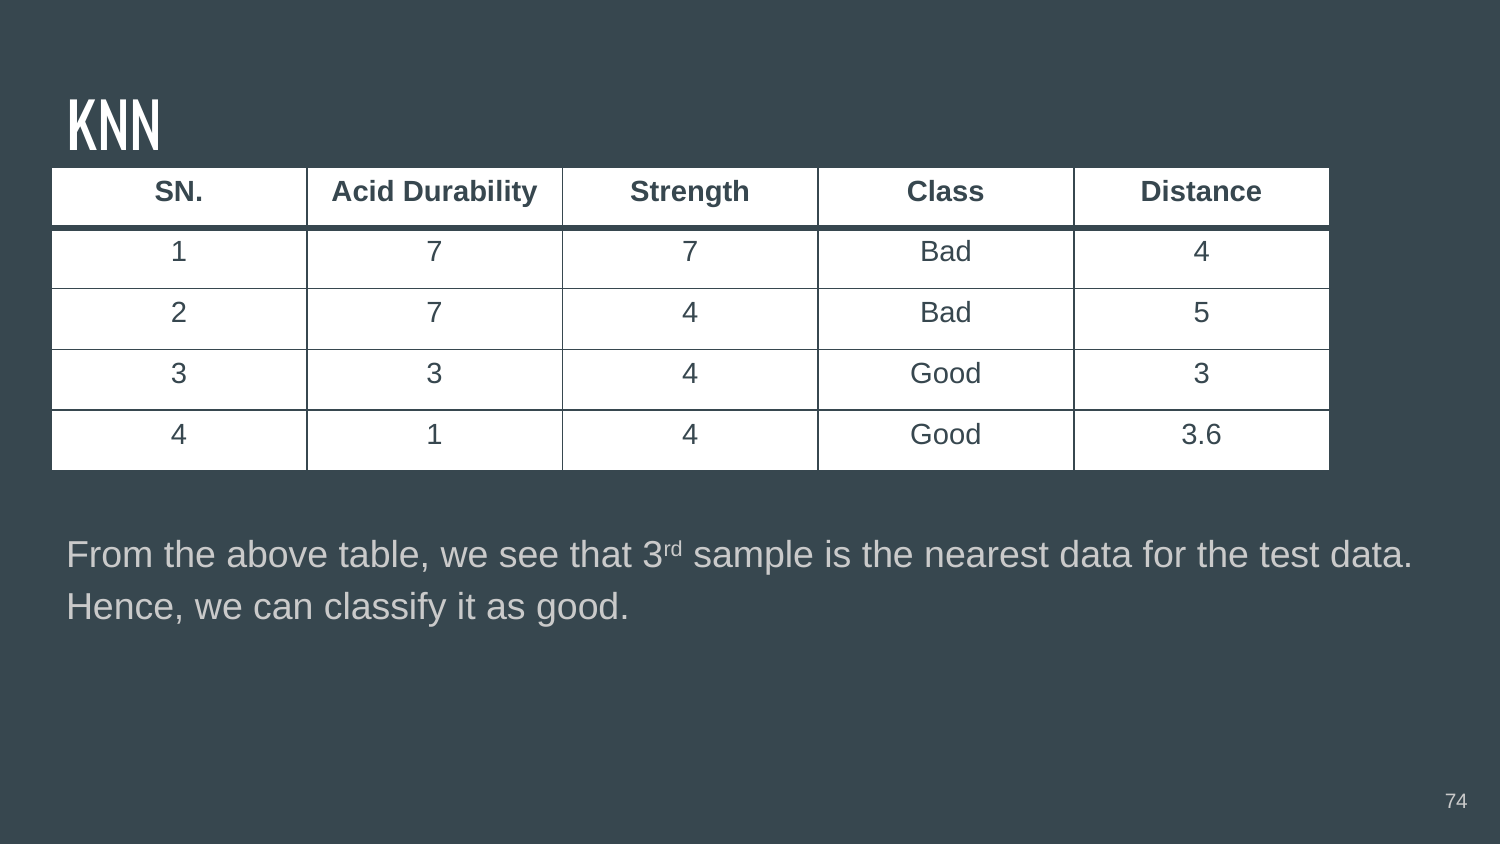

# KNN
| SN. | Acid Durability | Strength | Class | Distance |
| --- | --- | --- | --- | --- |
| 1 | 7 | 7 | Bad | 4 |
| 2 | 7 | 4 | Bad | 5 |
| 3 | 3 | 4 | Good | 3 |
| 4 | 1 | 4 | Good | 3.6 |
From the above table, we see that 3rd sample is the nearest data for the test data. Hence, we can classify it as good.

74